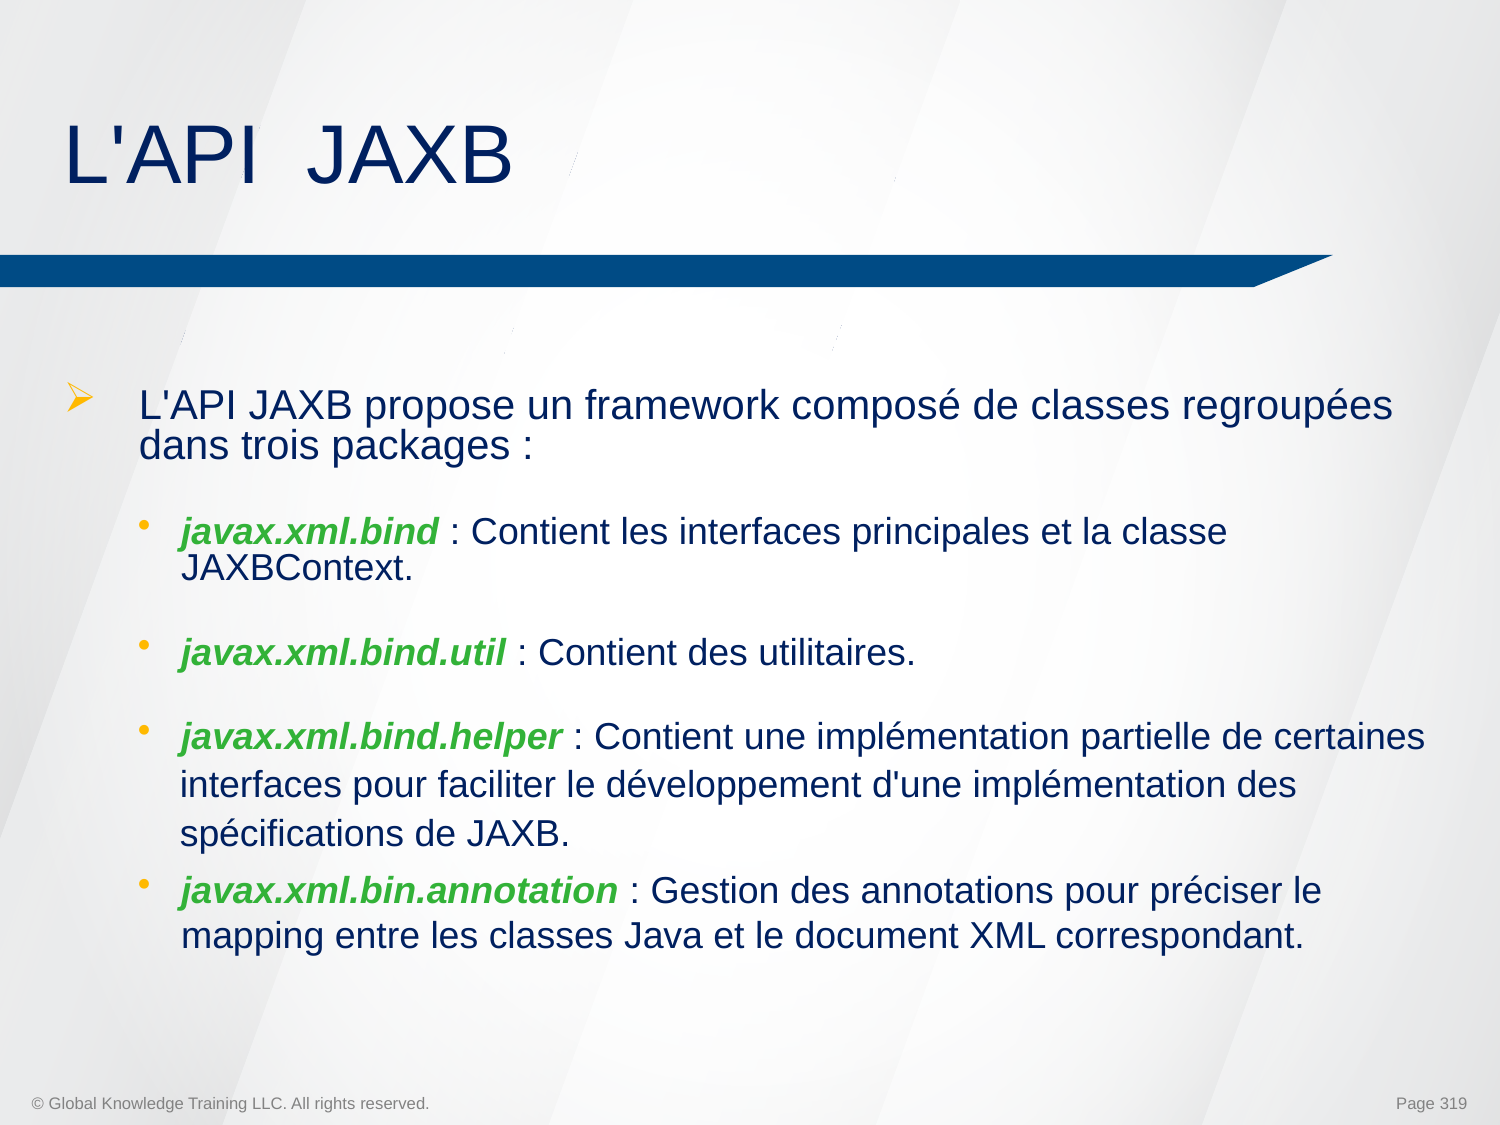

# L'API  JAXB

L'API JAXB propose un framework composé de classes regroupées dans trois packages :
javax.xml.bind : Contient les interfaces principales et la classe JAXBContext.
javax.xml.bind.util : Contient des utilitaires.
javax.xml.bind.helper : Contient une implémentation partielle de certaines
    interfaces pour faciliter le développement d'une implémentation des
    spécifications de JAXB.
javax.xml.bin.annotation : Gestion des annotations pour préciser le mapping entre les classes Java et le document XML correspondant.